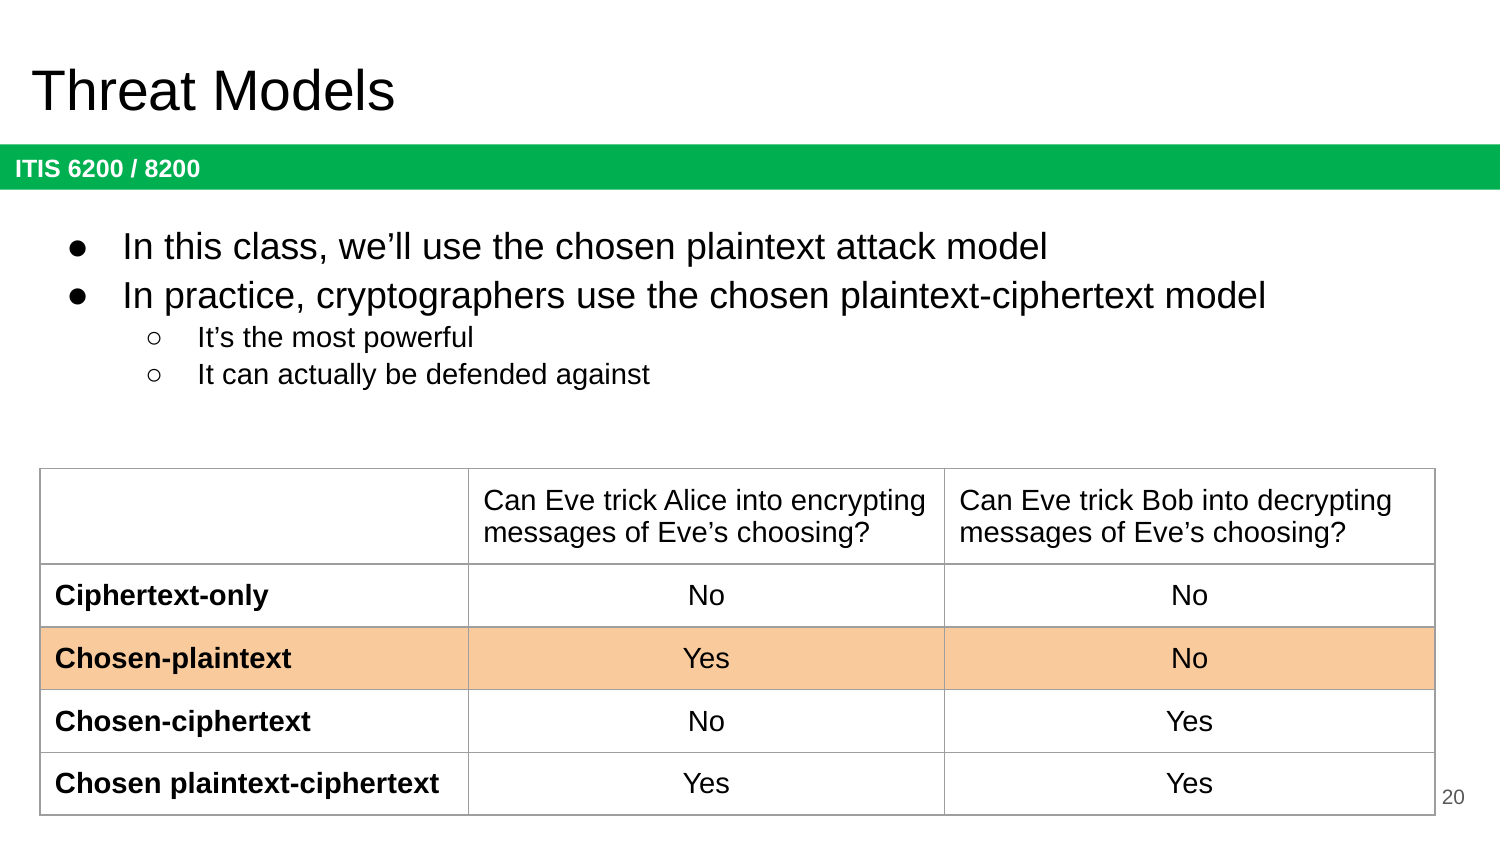

# Threat Models
In this class, we’ll use the chosen plaintext attack model
In practice, cryptographers use the chosen plaintext-ciphertext model
It’s the most powerful
It can actually be defended against
|  | Can Eve trick Alice into encrypting messages of Eve’s choosing? | Can Eve trick Bob into decrypting messages of Eve’s choosing? |
| --- | --- | --- |
| Ciphertext-only | No | No |
| Chosen-plaintext | Yes | No |
| Chosen-ciphertext | No | Yes |
| Chosen plaintext-ciphertext | Yes | Yes |
20